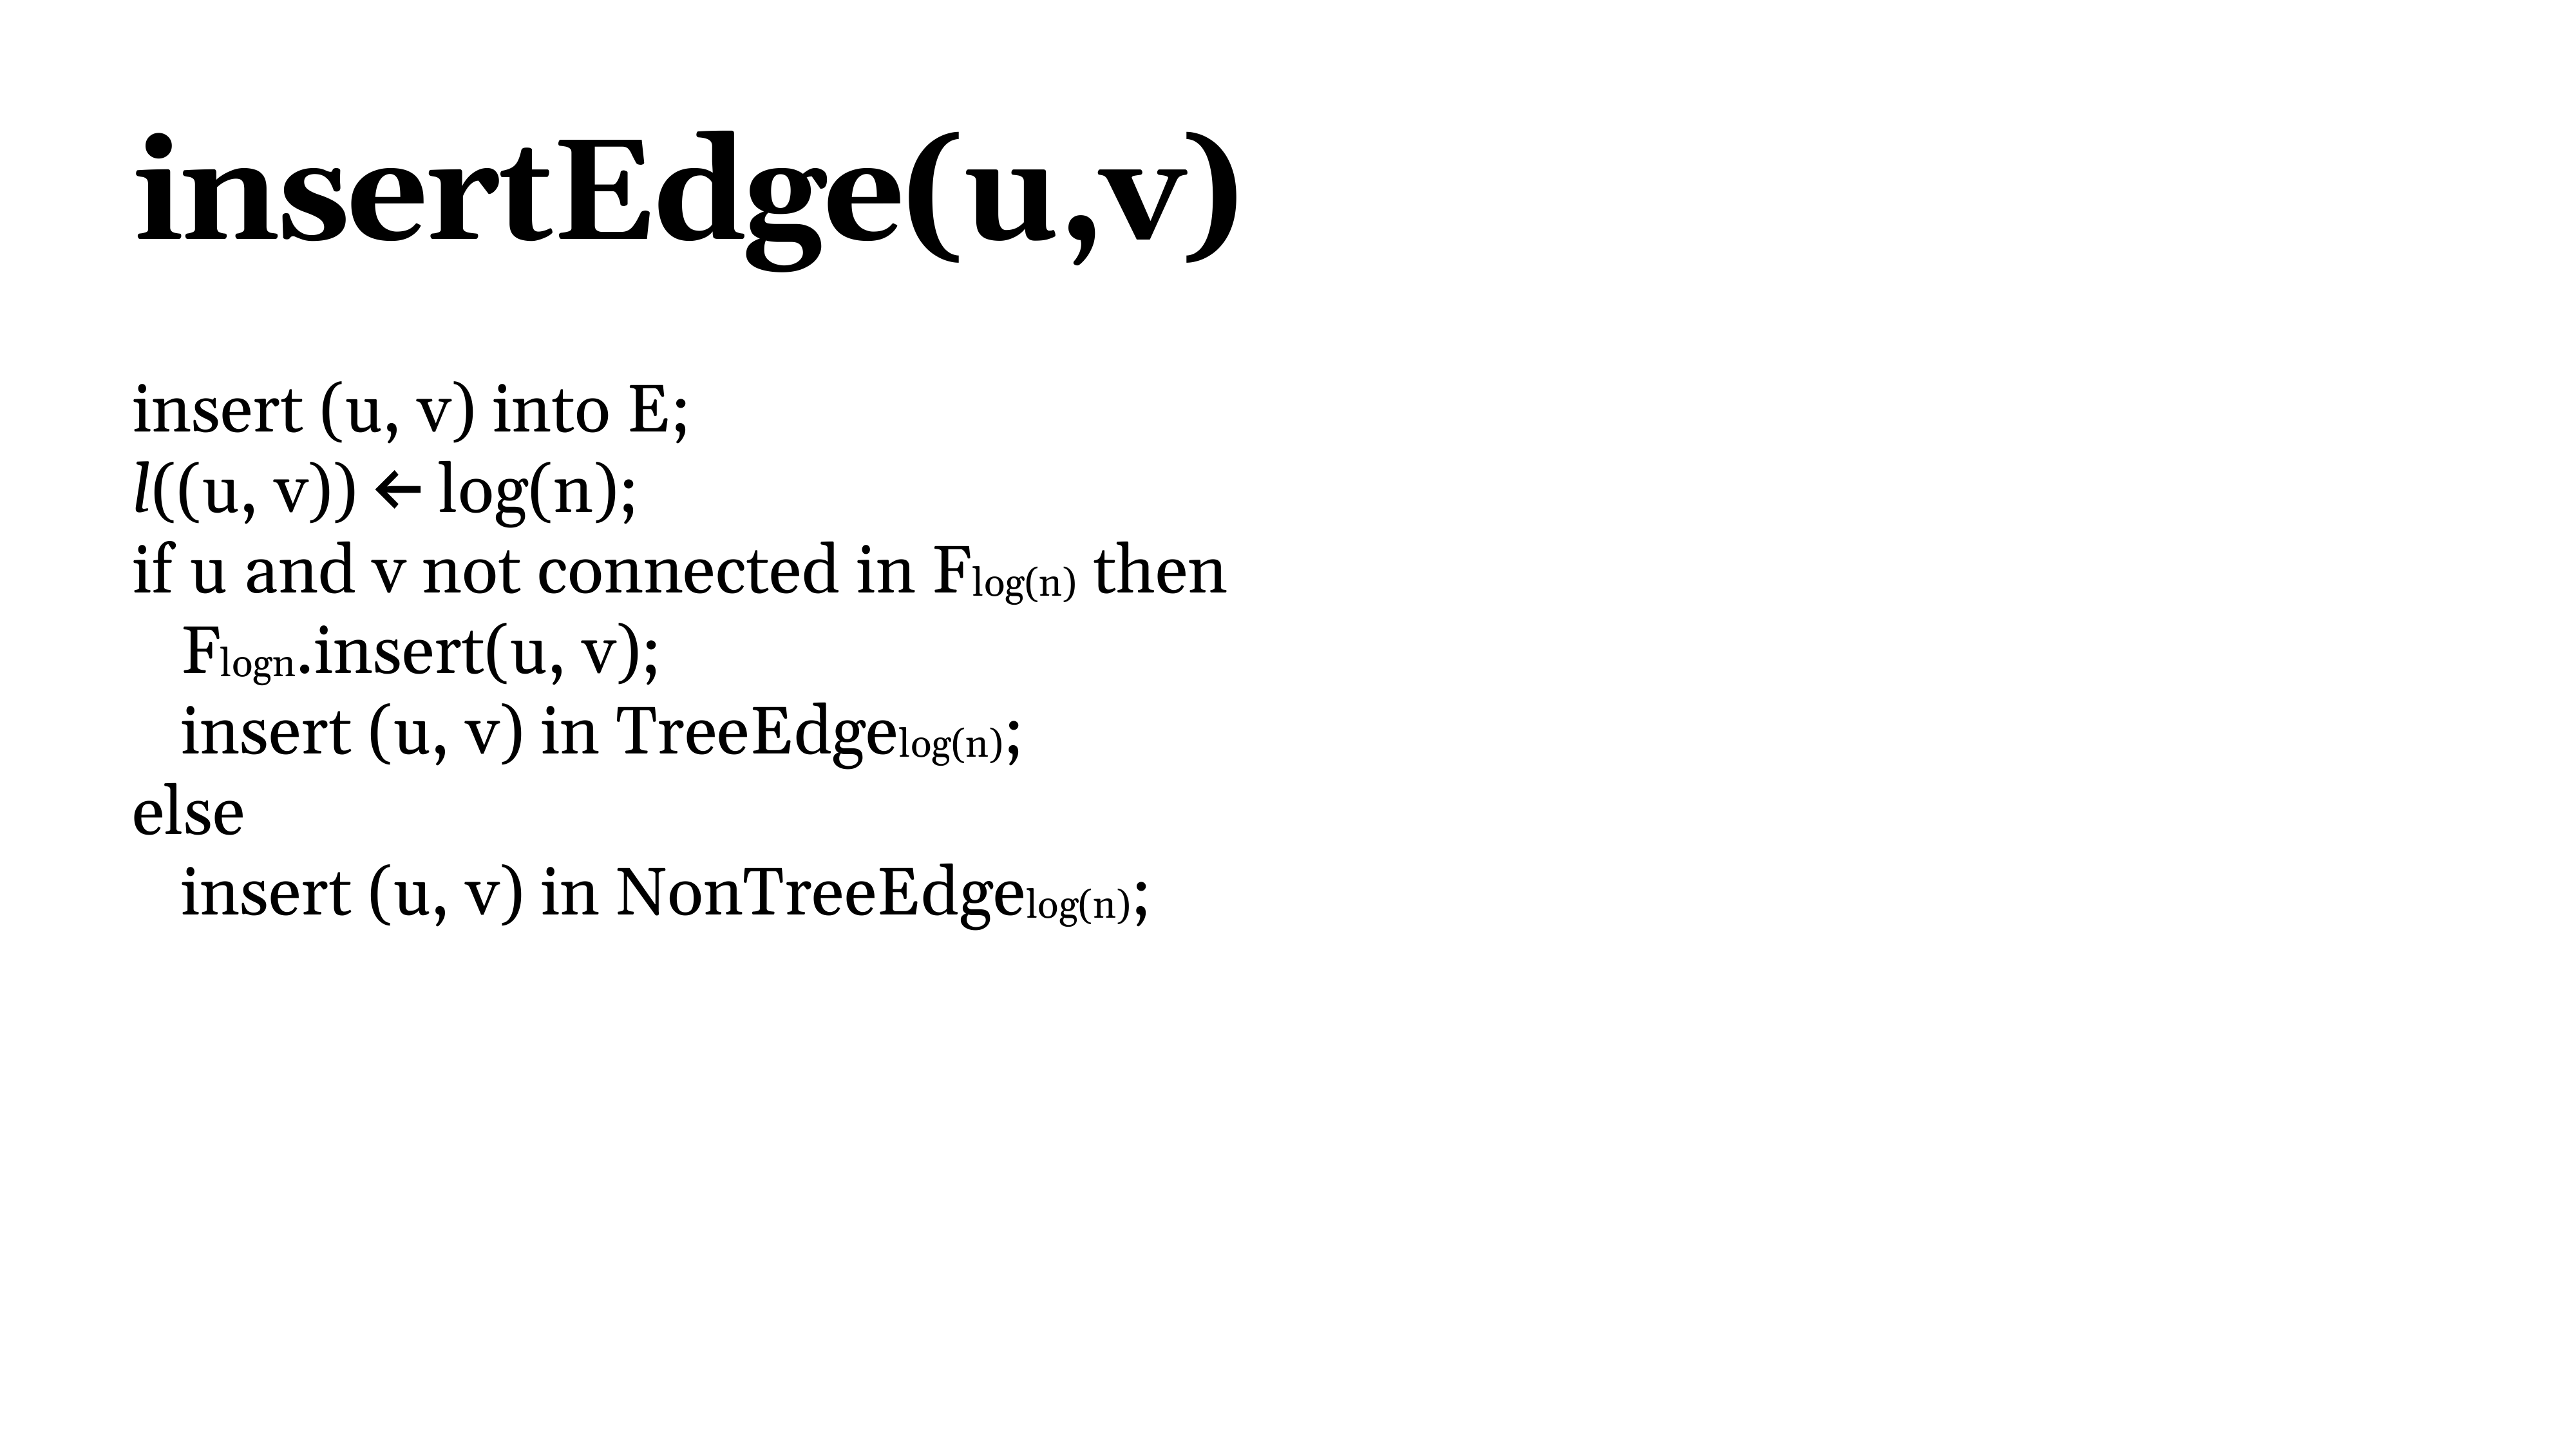

# insertEdge(u,v)
insert (u, v) into E;
l((u, v)) ← log(n);
if u and v not connected in Flog(n) then
Flogn.insert(u, v);
insert (u, v) in TreeEdgelog(n);
else
insert (u, v) in NonTreeEdgelog(n);